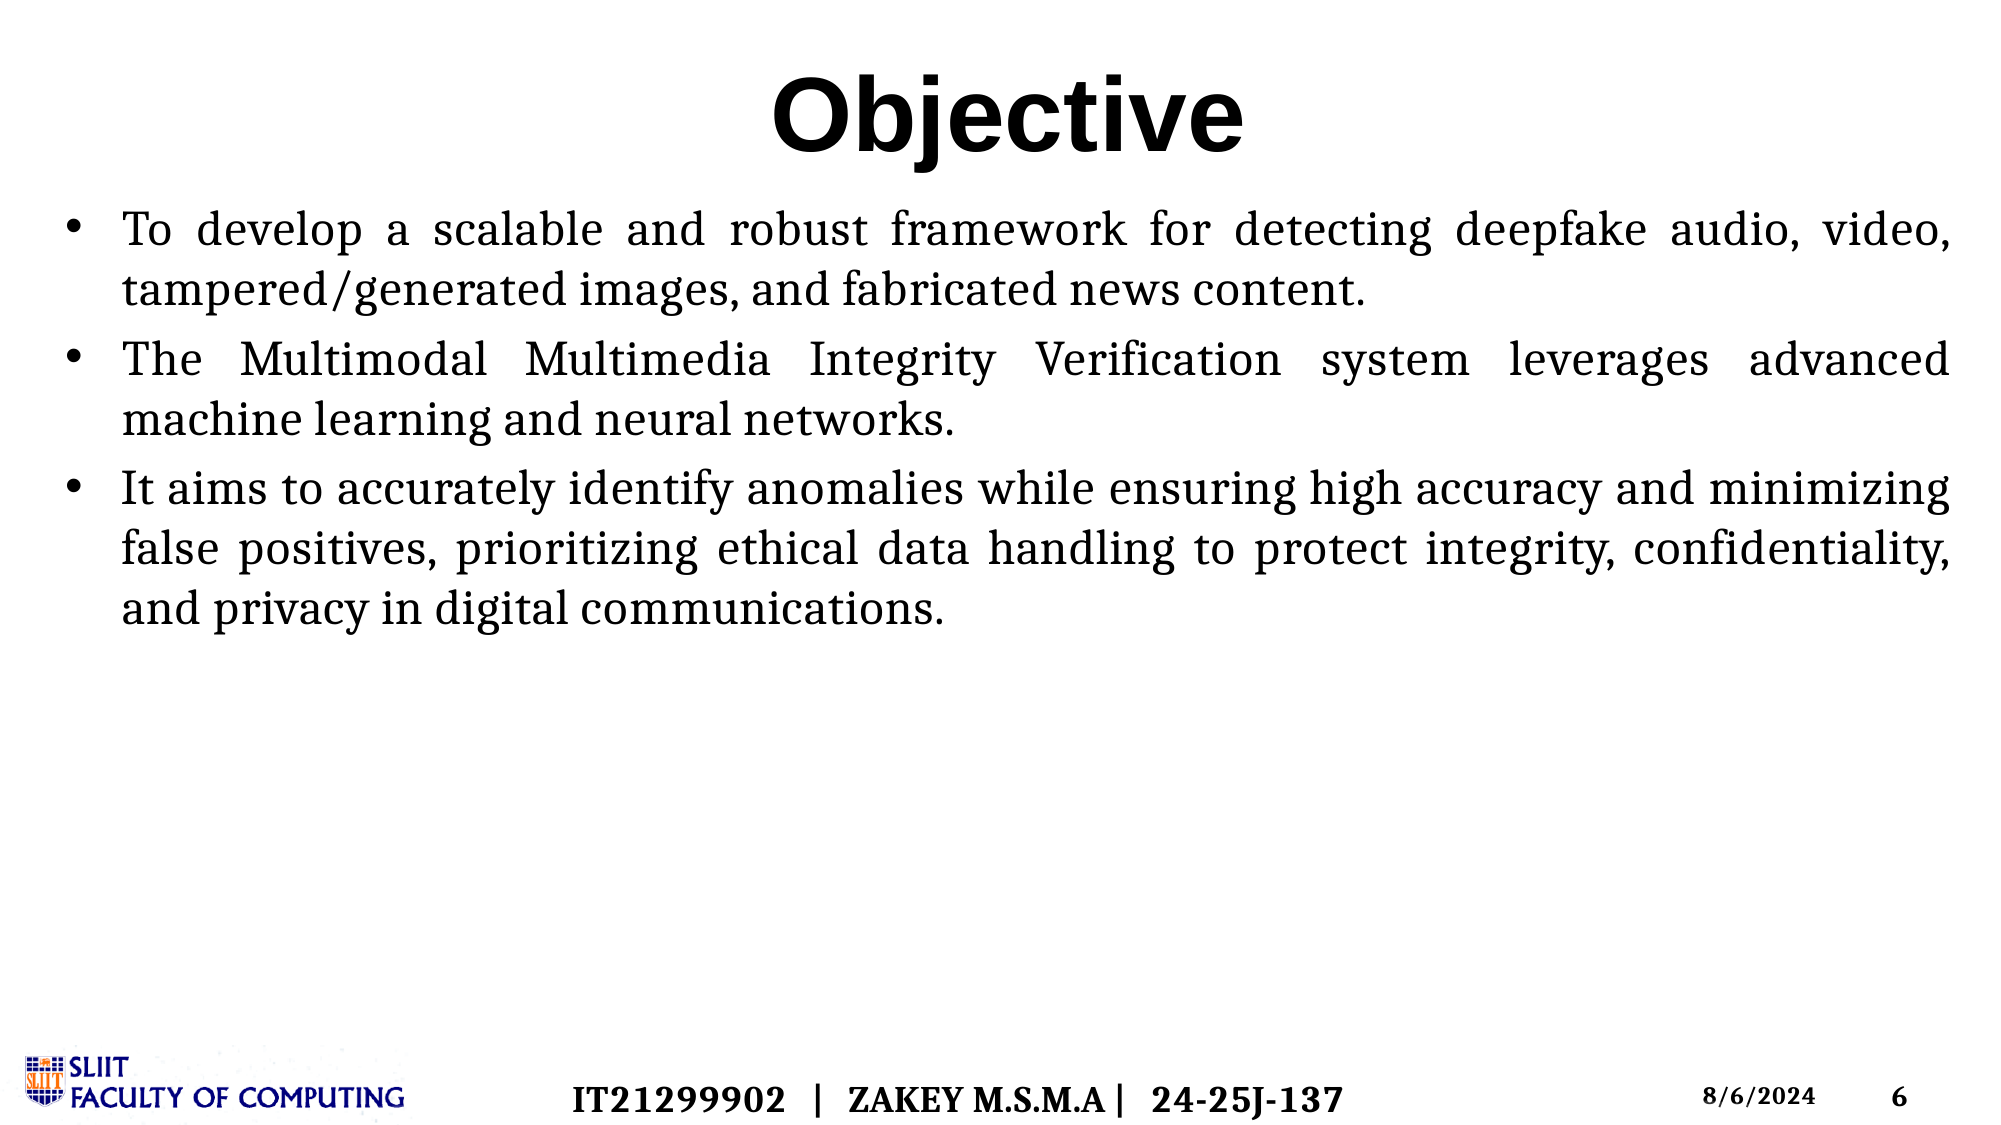

# Objective
To develop a scalable and robust framework for detecting deepfake audio, video, tampered/generated images, and fabricated news content.
The Multimodal Multimedia Integrity Verification system leverages advanced machine learning and neural networks.
It aims to accurately identify anomalies while ensuring high accuracy and minimizing false positives, prioritizing ethical data handling to protect integrity, confidentiality, and privacy in digital communications.
IT21299902   |   ZAKEY M.S.M.A |   24-25J-137